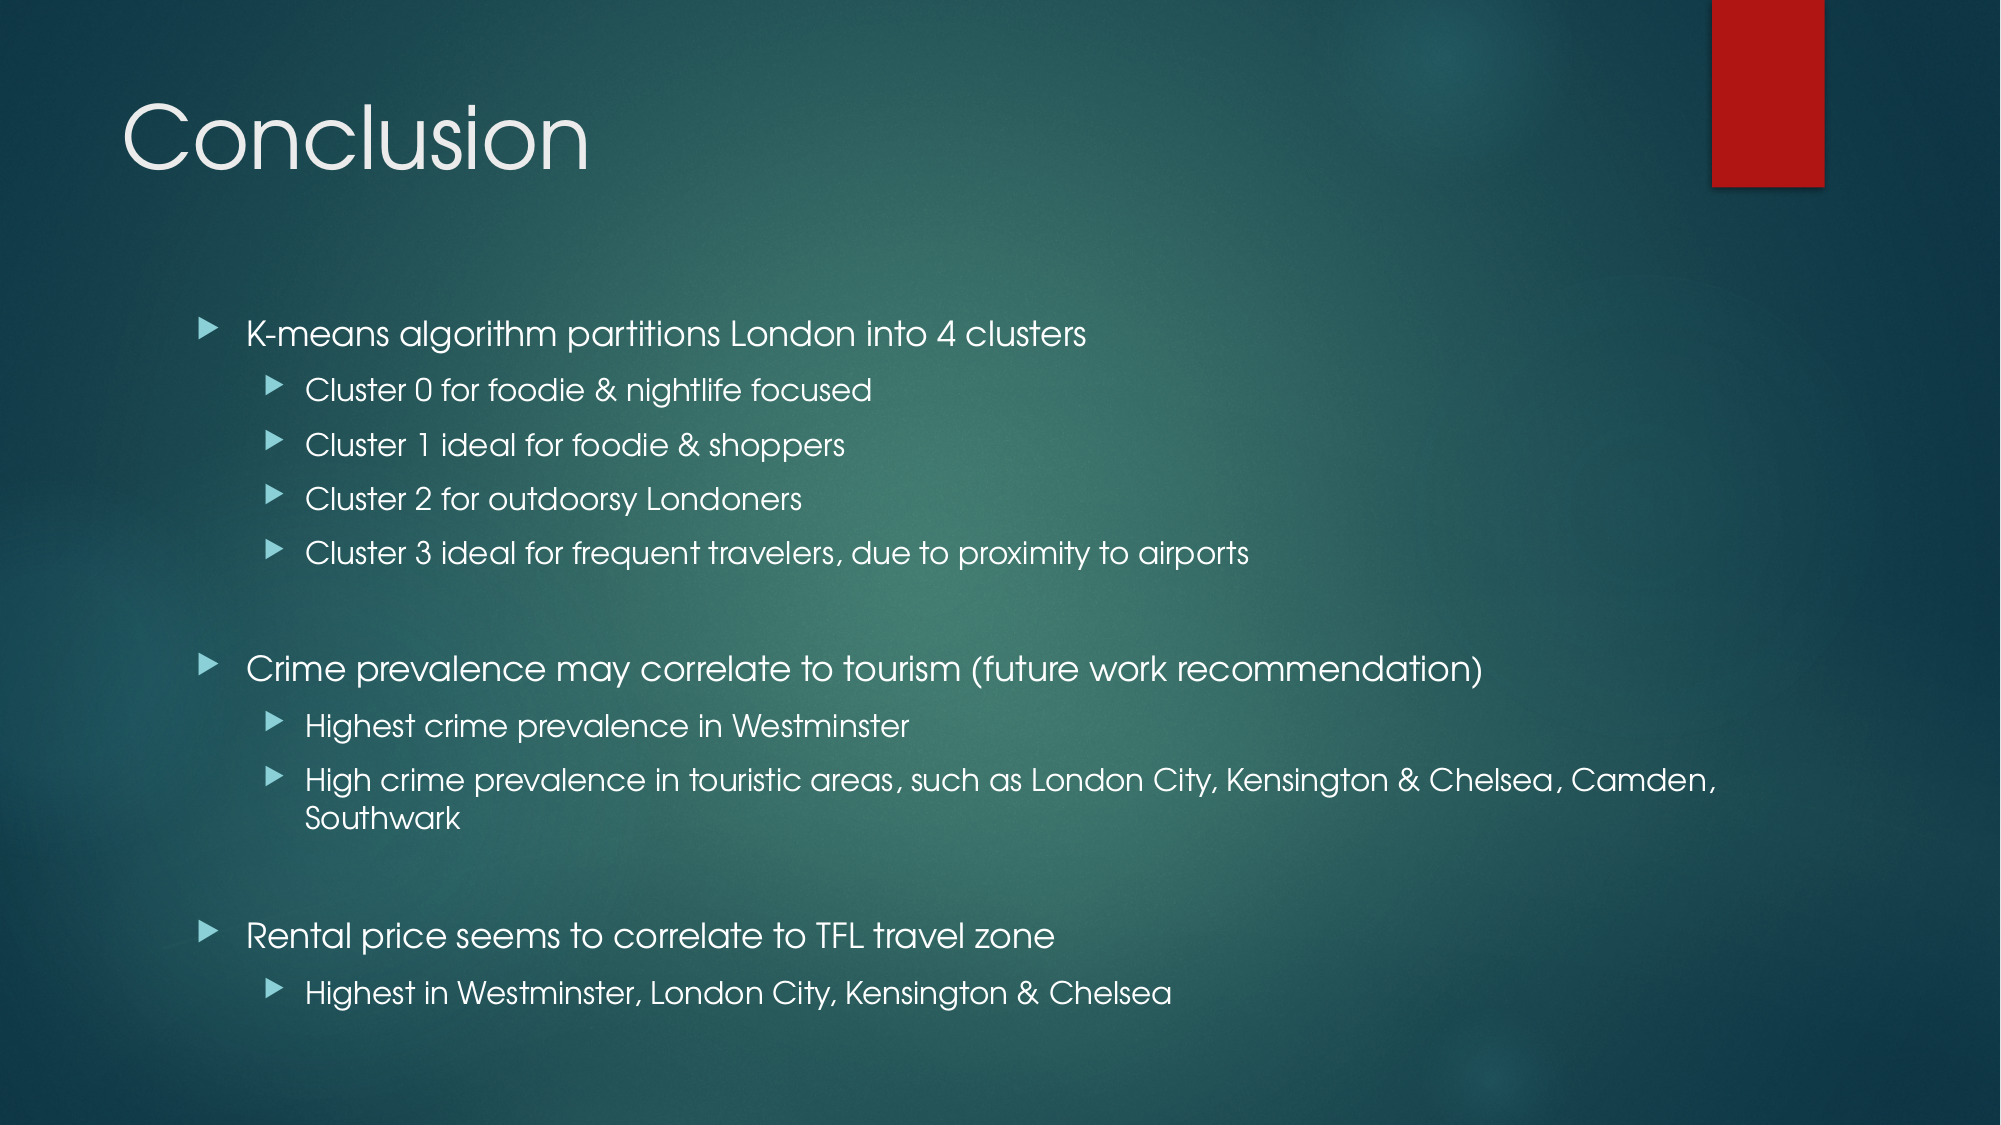

# Conclusion
K-means algorithm partitions London into 4 clusters
Cluster 0 for foodie & nightlife focused
Cluster 1 ideal for foodie & shoppers
Cluster 2 for outdoorsy Londoners
Cluster 3 ideal for frequent travelers, due to proximity to airports

Crime prevalence may correlate to tourism (future work recommendation)
Highest crime prevalence in Westminster
High crime prevalence in touristic areas, such as London City, Kensington & Chelsea, Camden, Southwark

Rental price seems to correlate to TFL travel zone
Highest in Westminster, London City, Kensington & Chelsea